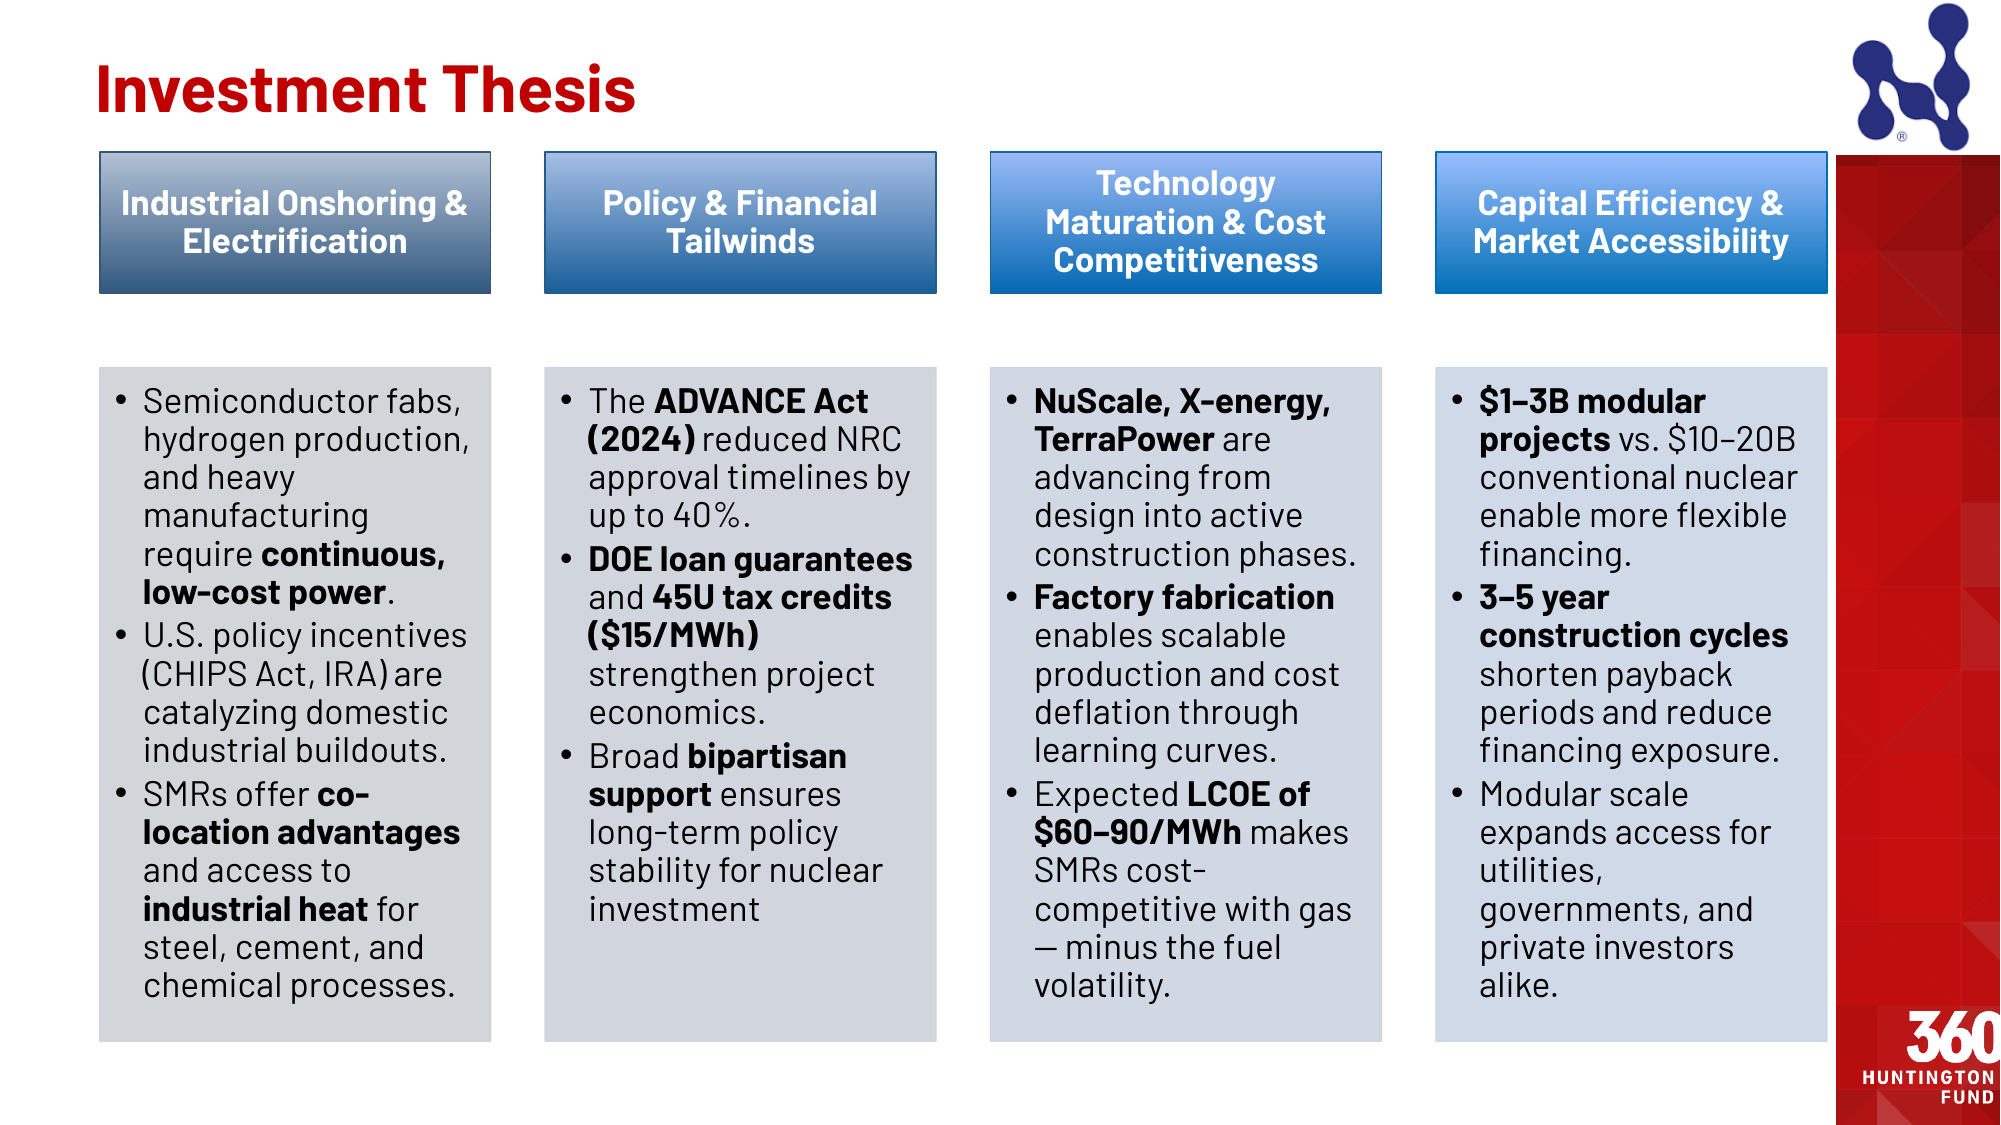

# Investment Thesis
Industrial Onshoring & Electrification
Semiconductor fabs, hydrogen production, and heavy manufacturing require continuous, low-cost power.
U.S. policy incentives (CHIPS Act, IRA) are catalyzing domestic industrial buildouts.
SMRs offer co-location advantages and access to industrial heat for steel, cement, and chemical processes.
Policy & Financial Tailwinds
The ADVANCE Act (2024) reduced NRC approval timelines by up to 40%.
DOE loan guarantees and 45U tax credits ($15/MWh) strengthen project economics.
Broad bipartisan support ensures long-term policy stability for nuclear investment
Technology Maturation & Cost Competitiveness
NuScale, X-energy, TerraPower are advancing from design into active construction phases.
Factory fabrication enables scalable production and cost deflation through learning curves.
Expected LCOE of $60–90/MWh makes SMRs cost-competitive with gas — minus the fuel volatility.
Capital Efficiency & Market Accessibility
$1–3B modular projects vs. $10–20B conventional nuclear enable more flexible financing.
3–5 year construction cycles shorten payback periods and reduce financing exposure.
Modular scale expands access for utilities, governments, and private investors alike.